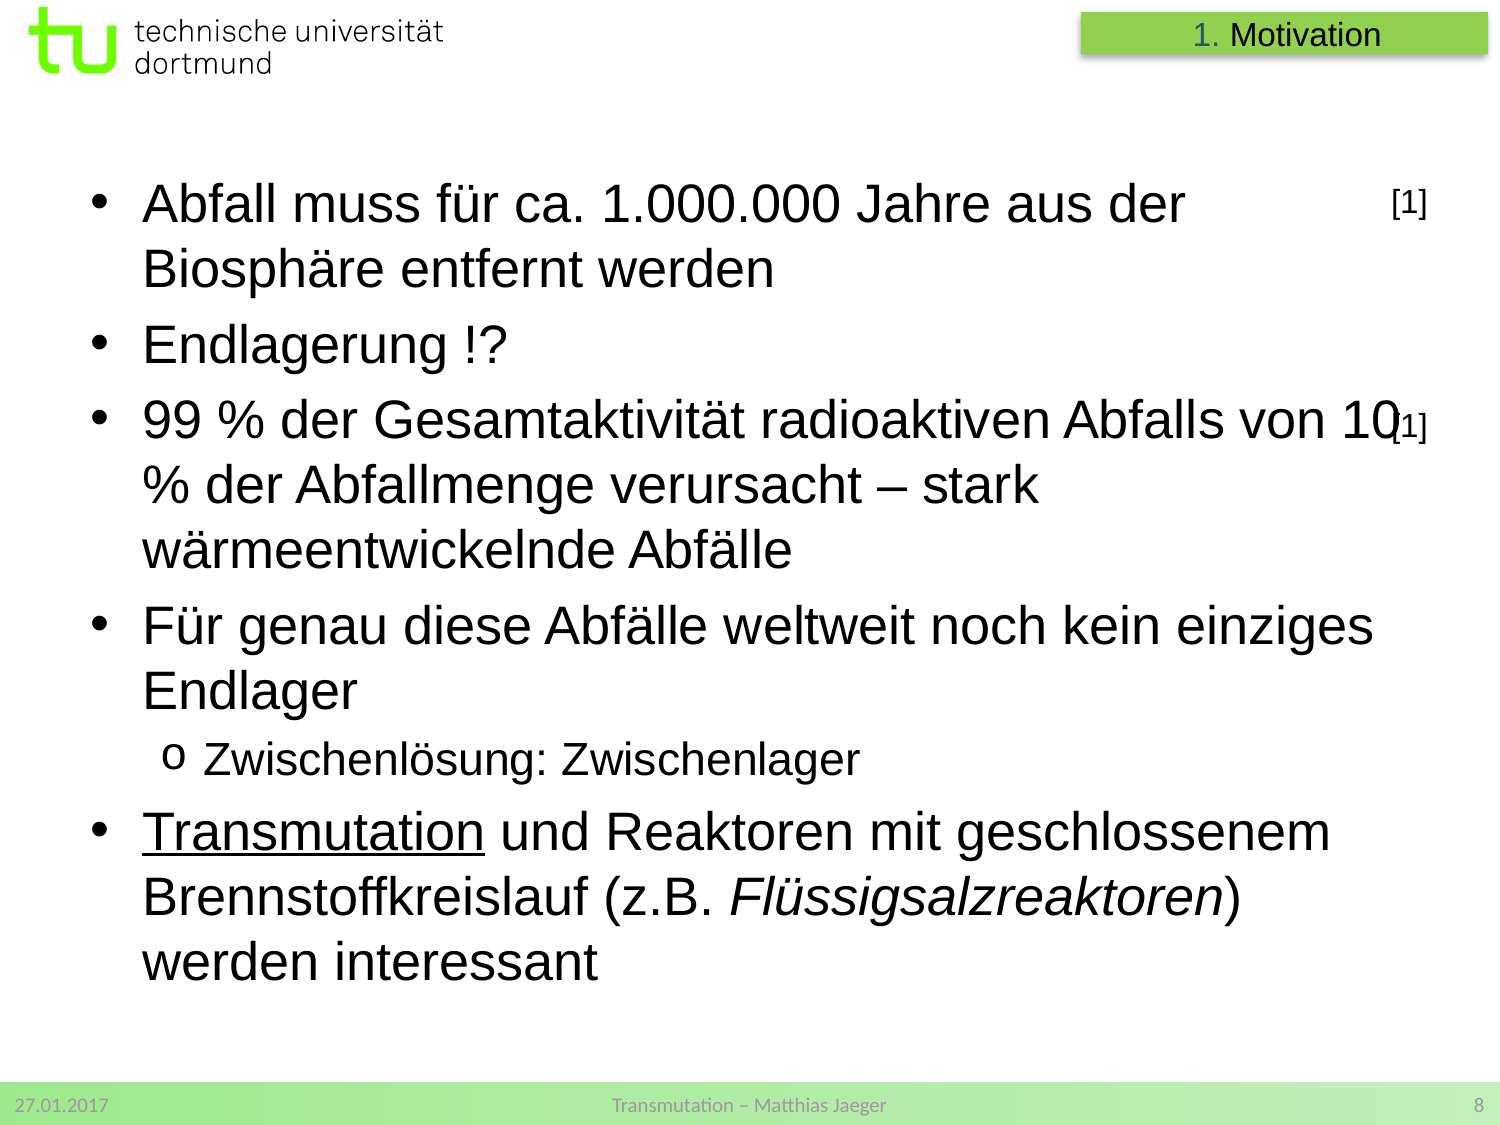

1. Motivation

Abfall muss für ca. 1.000.000 Jahre aus der Biosphäre entfernt werden
Endlagerung !?
99 % der Gesamtaktivität radioaktiven Abfalls von 10 % der Abfallmenge verursacht – stark wärmeentwickelnde Abfälle
Für genau diese Abfälle weltweit noch kein einziges Endlager
Zwischenlösung: Zwischenlager
Transmutation und Reaktoren mit geschlossenem Brennstoffkreislauf (z.B. Flüssigsalzreaktoren) werden interessant
[1]
[1]
27.01.2017
Transmutation – Matthias Jaeger
8